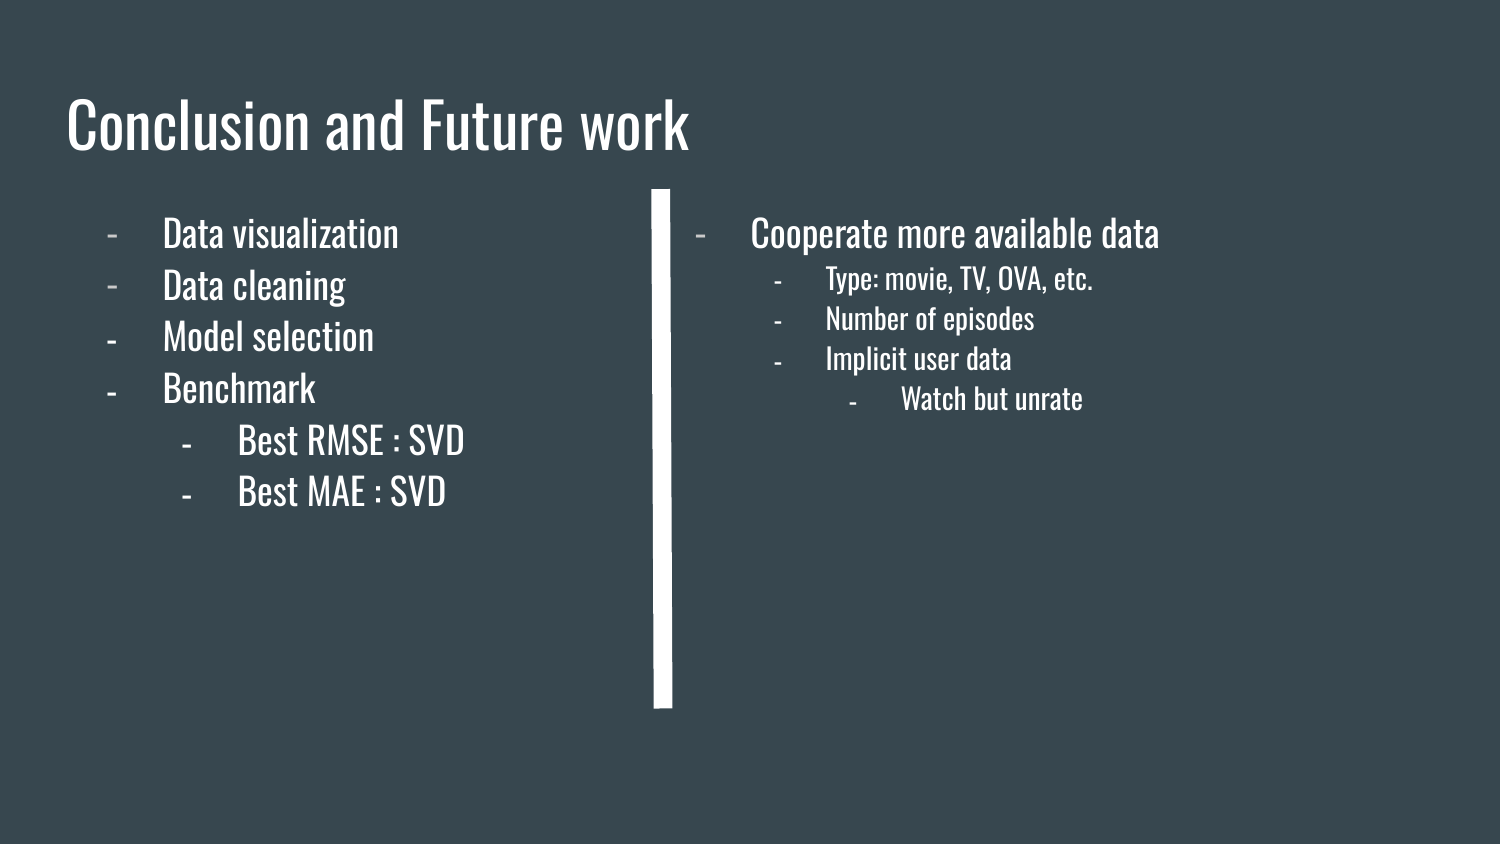

# Conclusion and Future work
Data visualization
Data cleaning
Model selection
Benchmark
Best RMSE : SVD
Best MAE : SVD
Cooperate more available data
Type: movie, TV, OVA, etc.
Number of episodes
Implicit user data
Watch but unrate